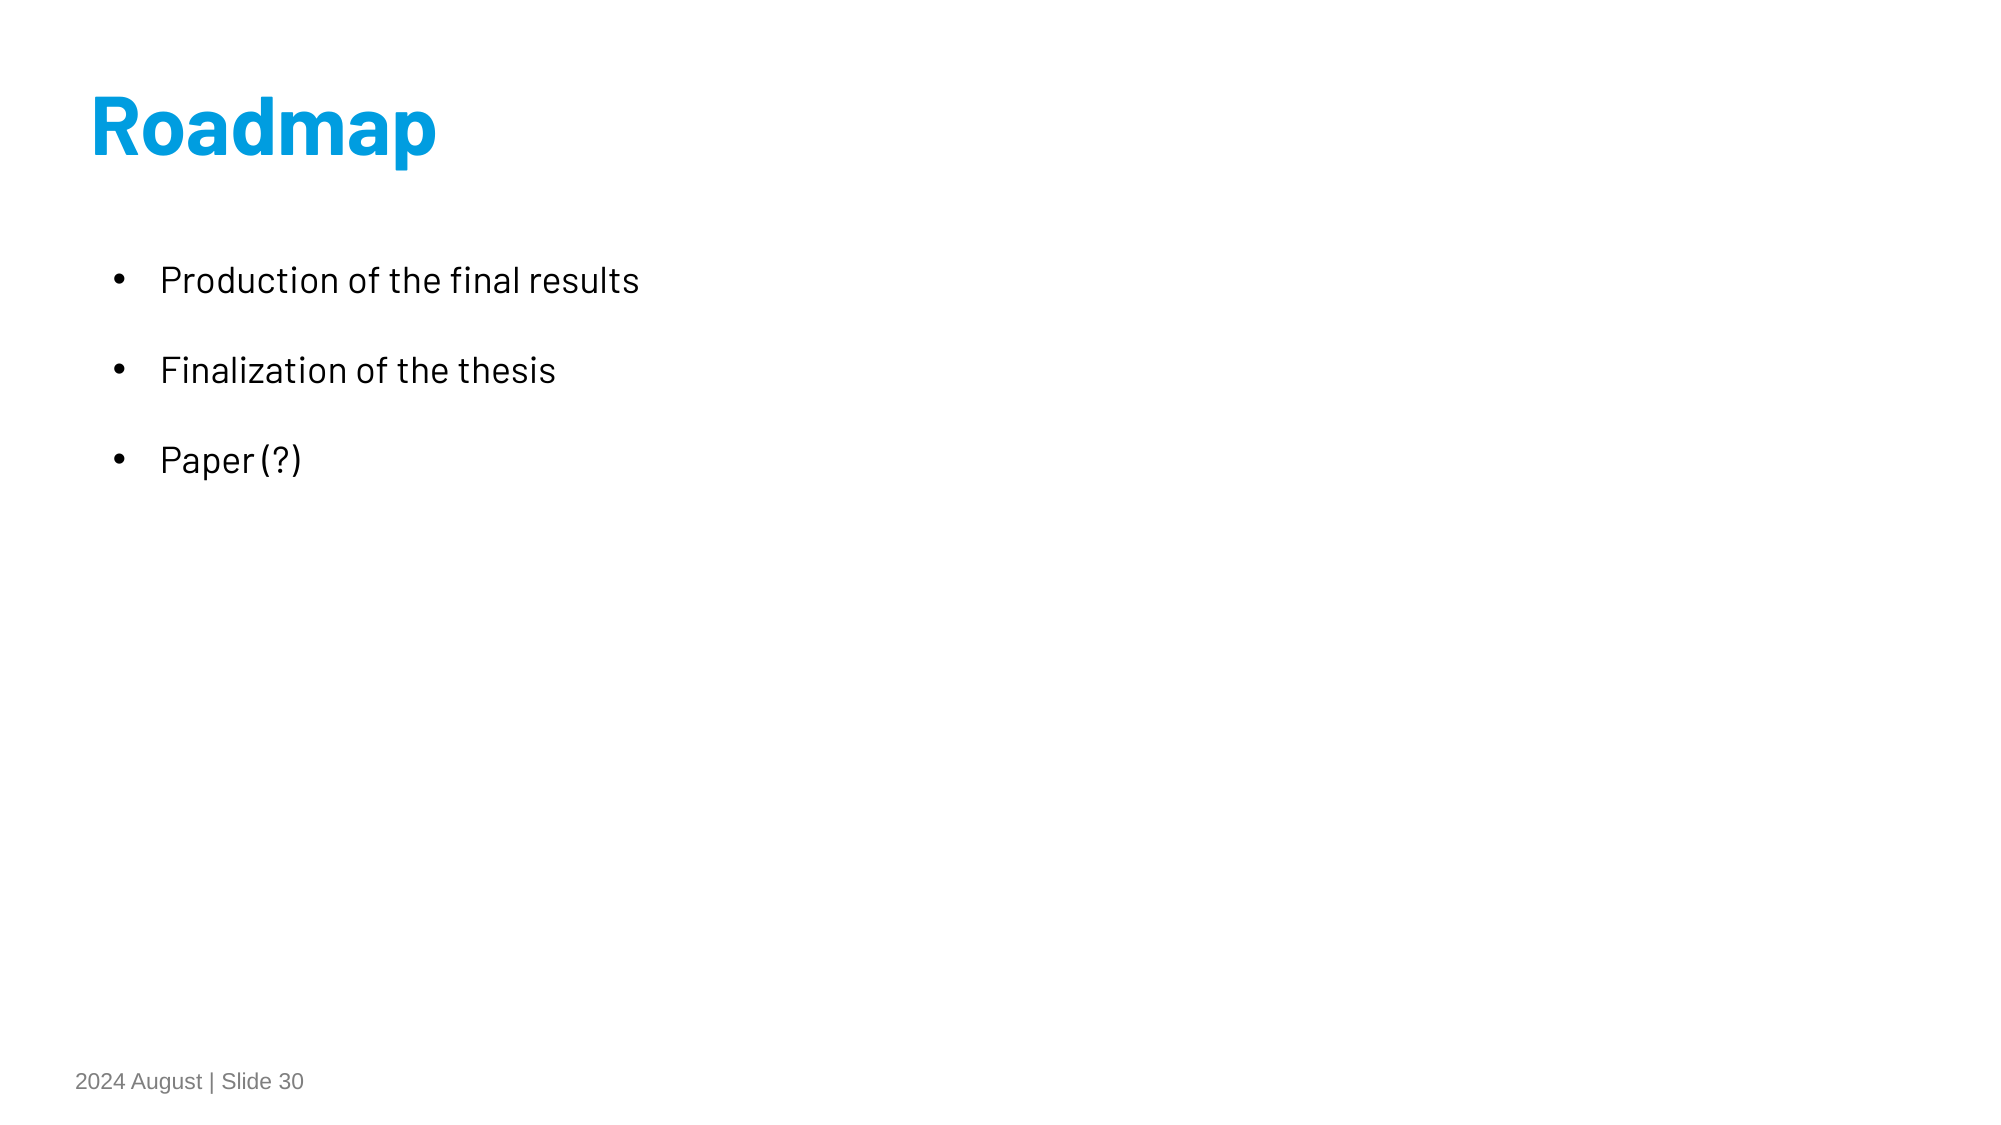

Roadmap
Production of the final results

Finalization of the thesis

Paper (?)

2024 August | Slide 30